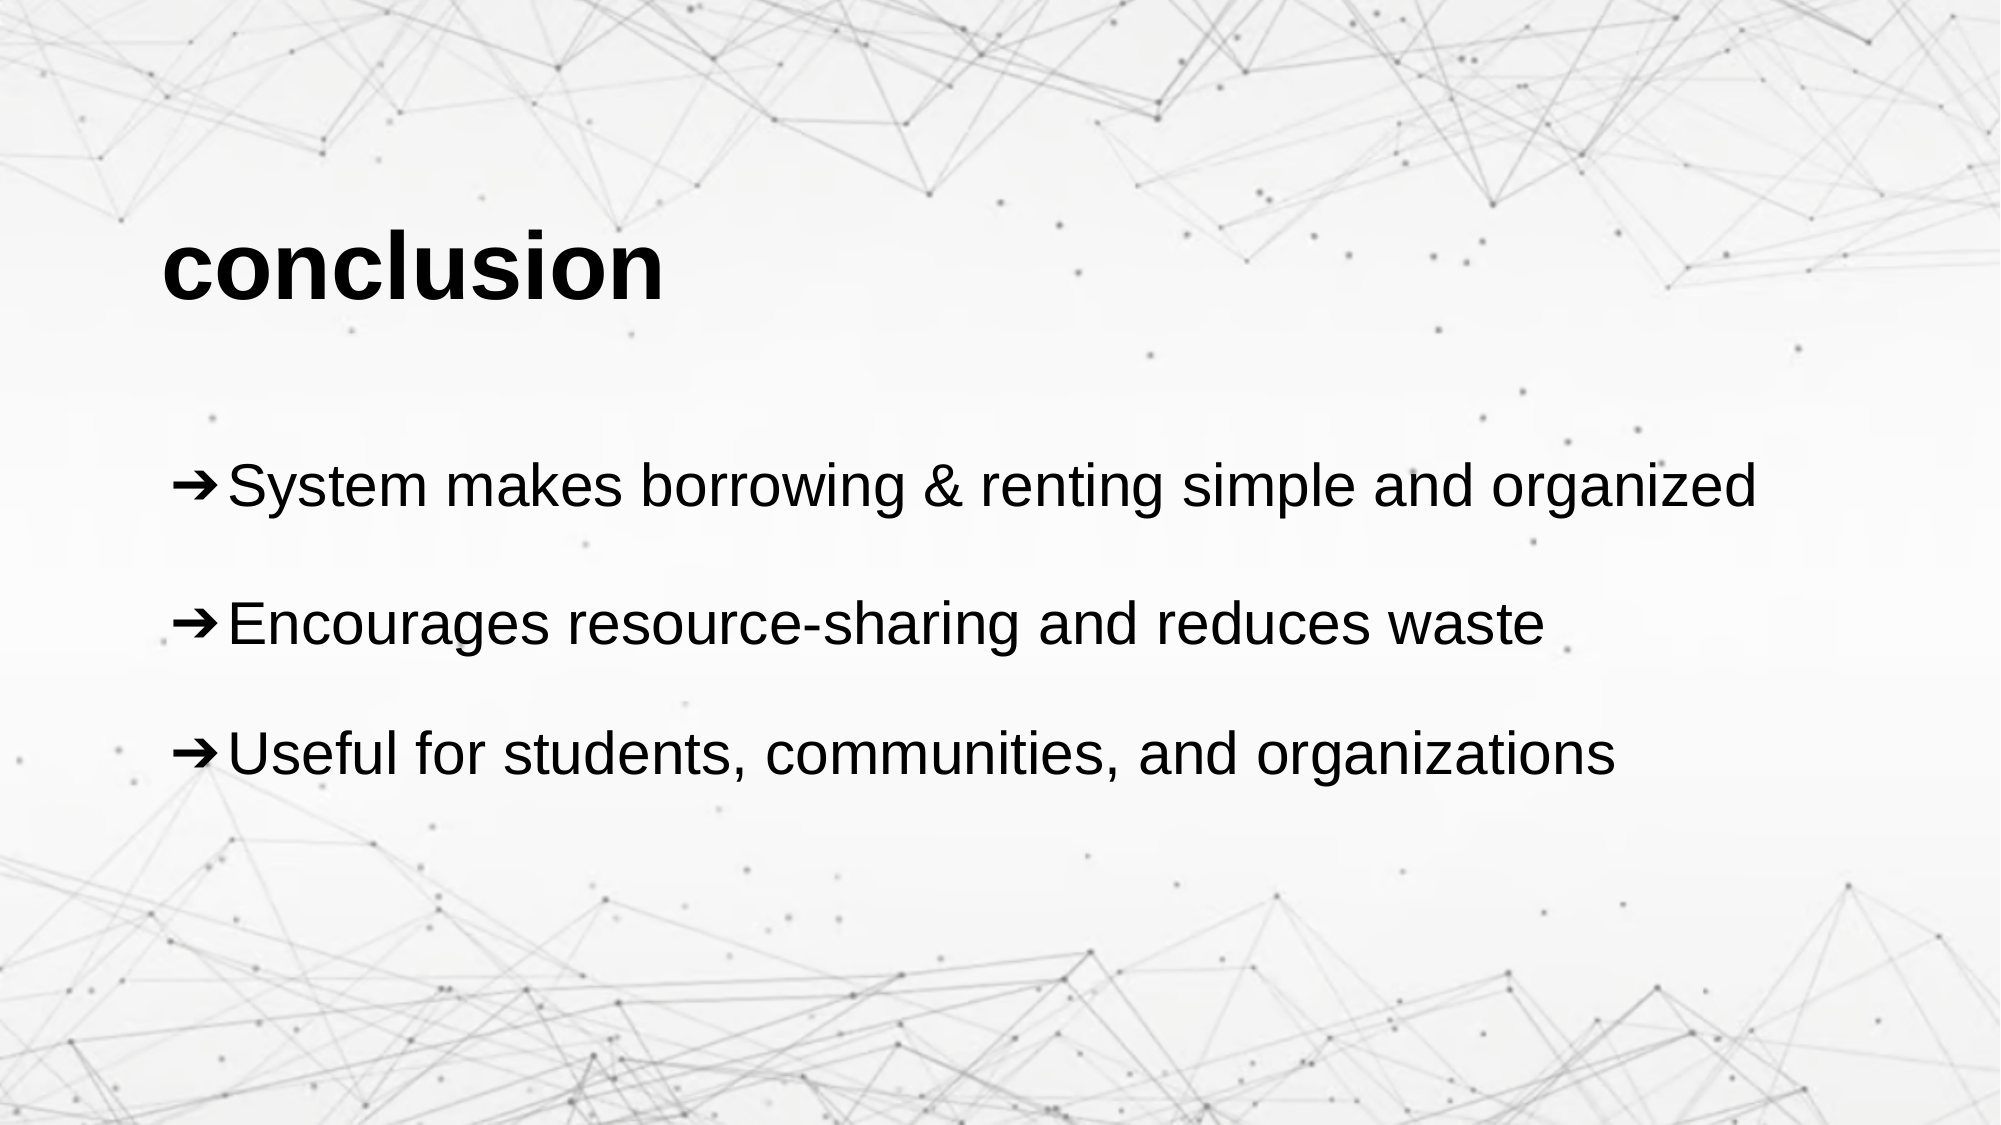

# conclusion
System makes borrowing & renting simple and organized
Encourages resource-sharing and reduces waste
Useful for students, communities, and organizations